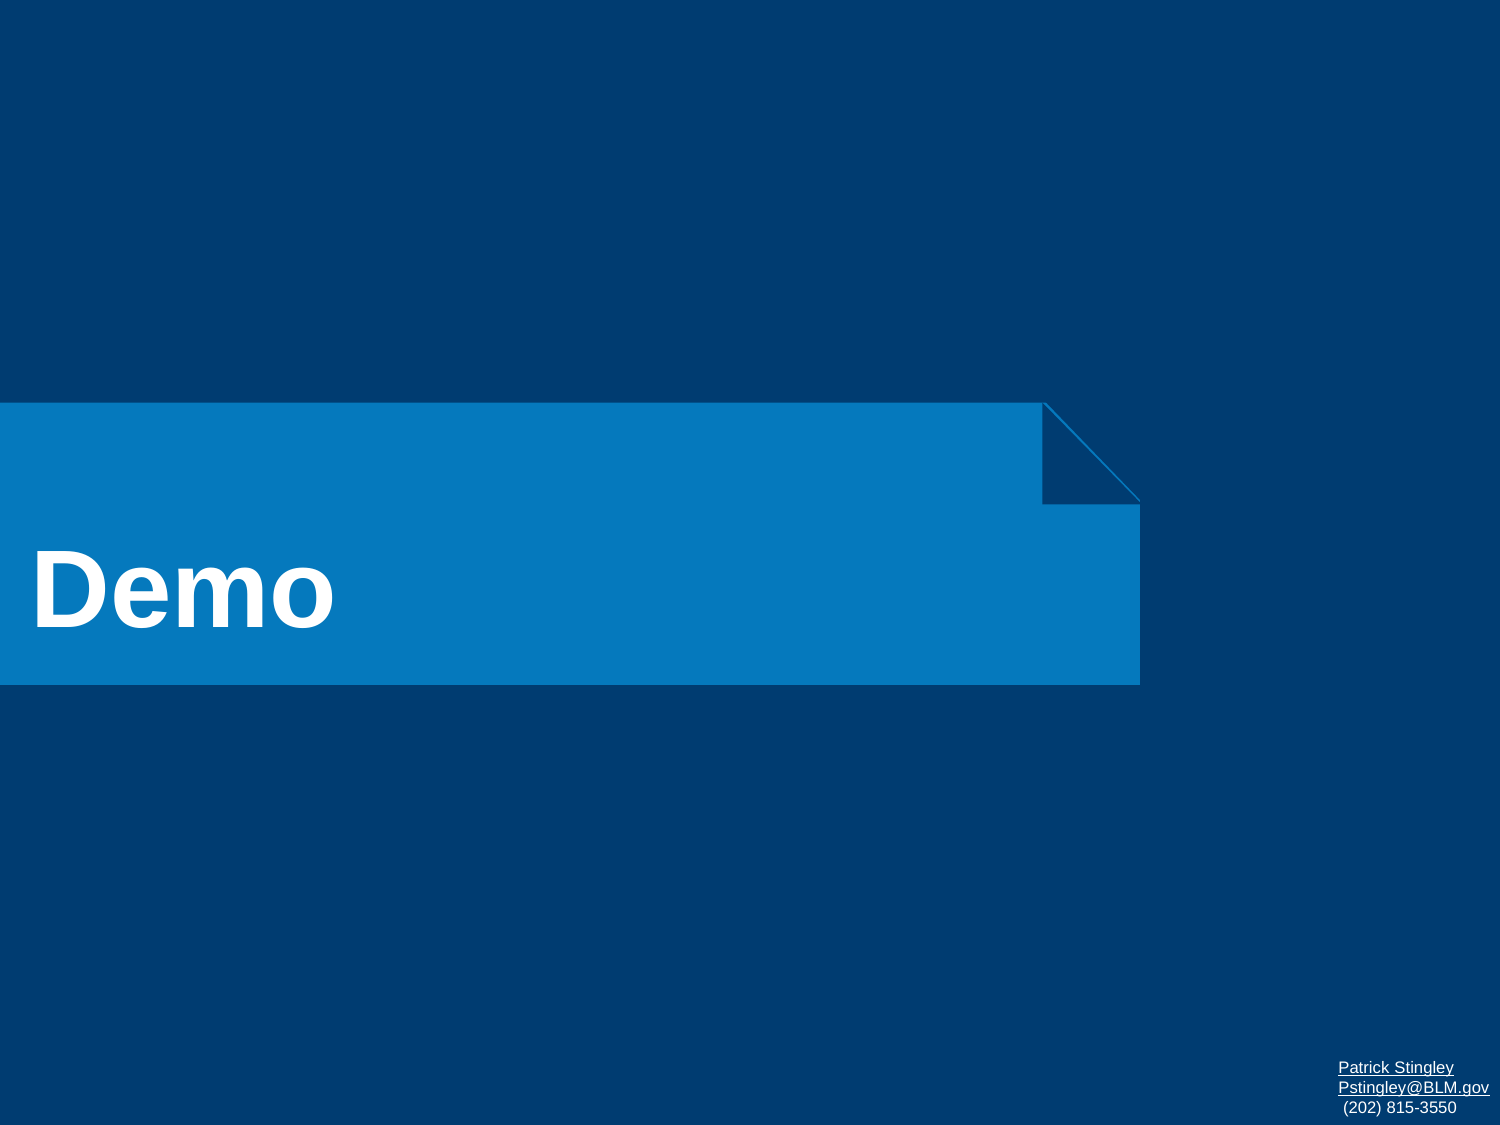

# Demo
Patrick Stingley
Pstingley@BLM.gov
 (202) 815-3550